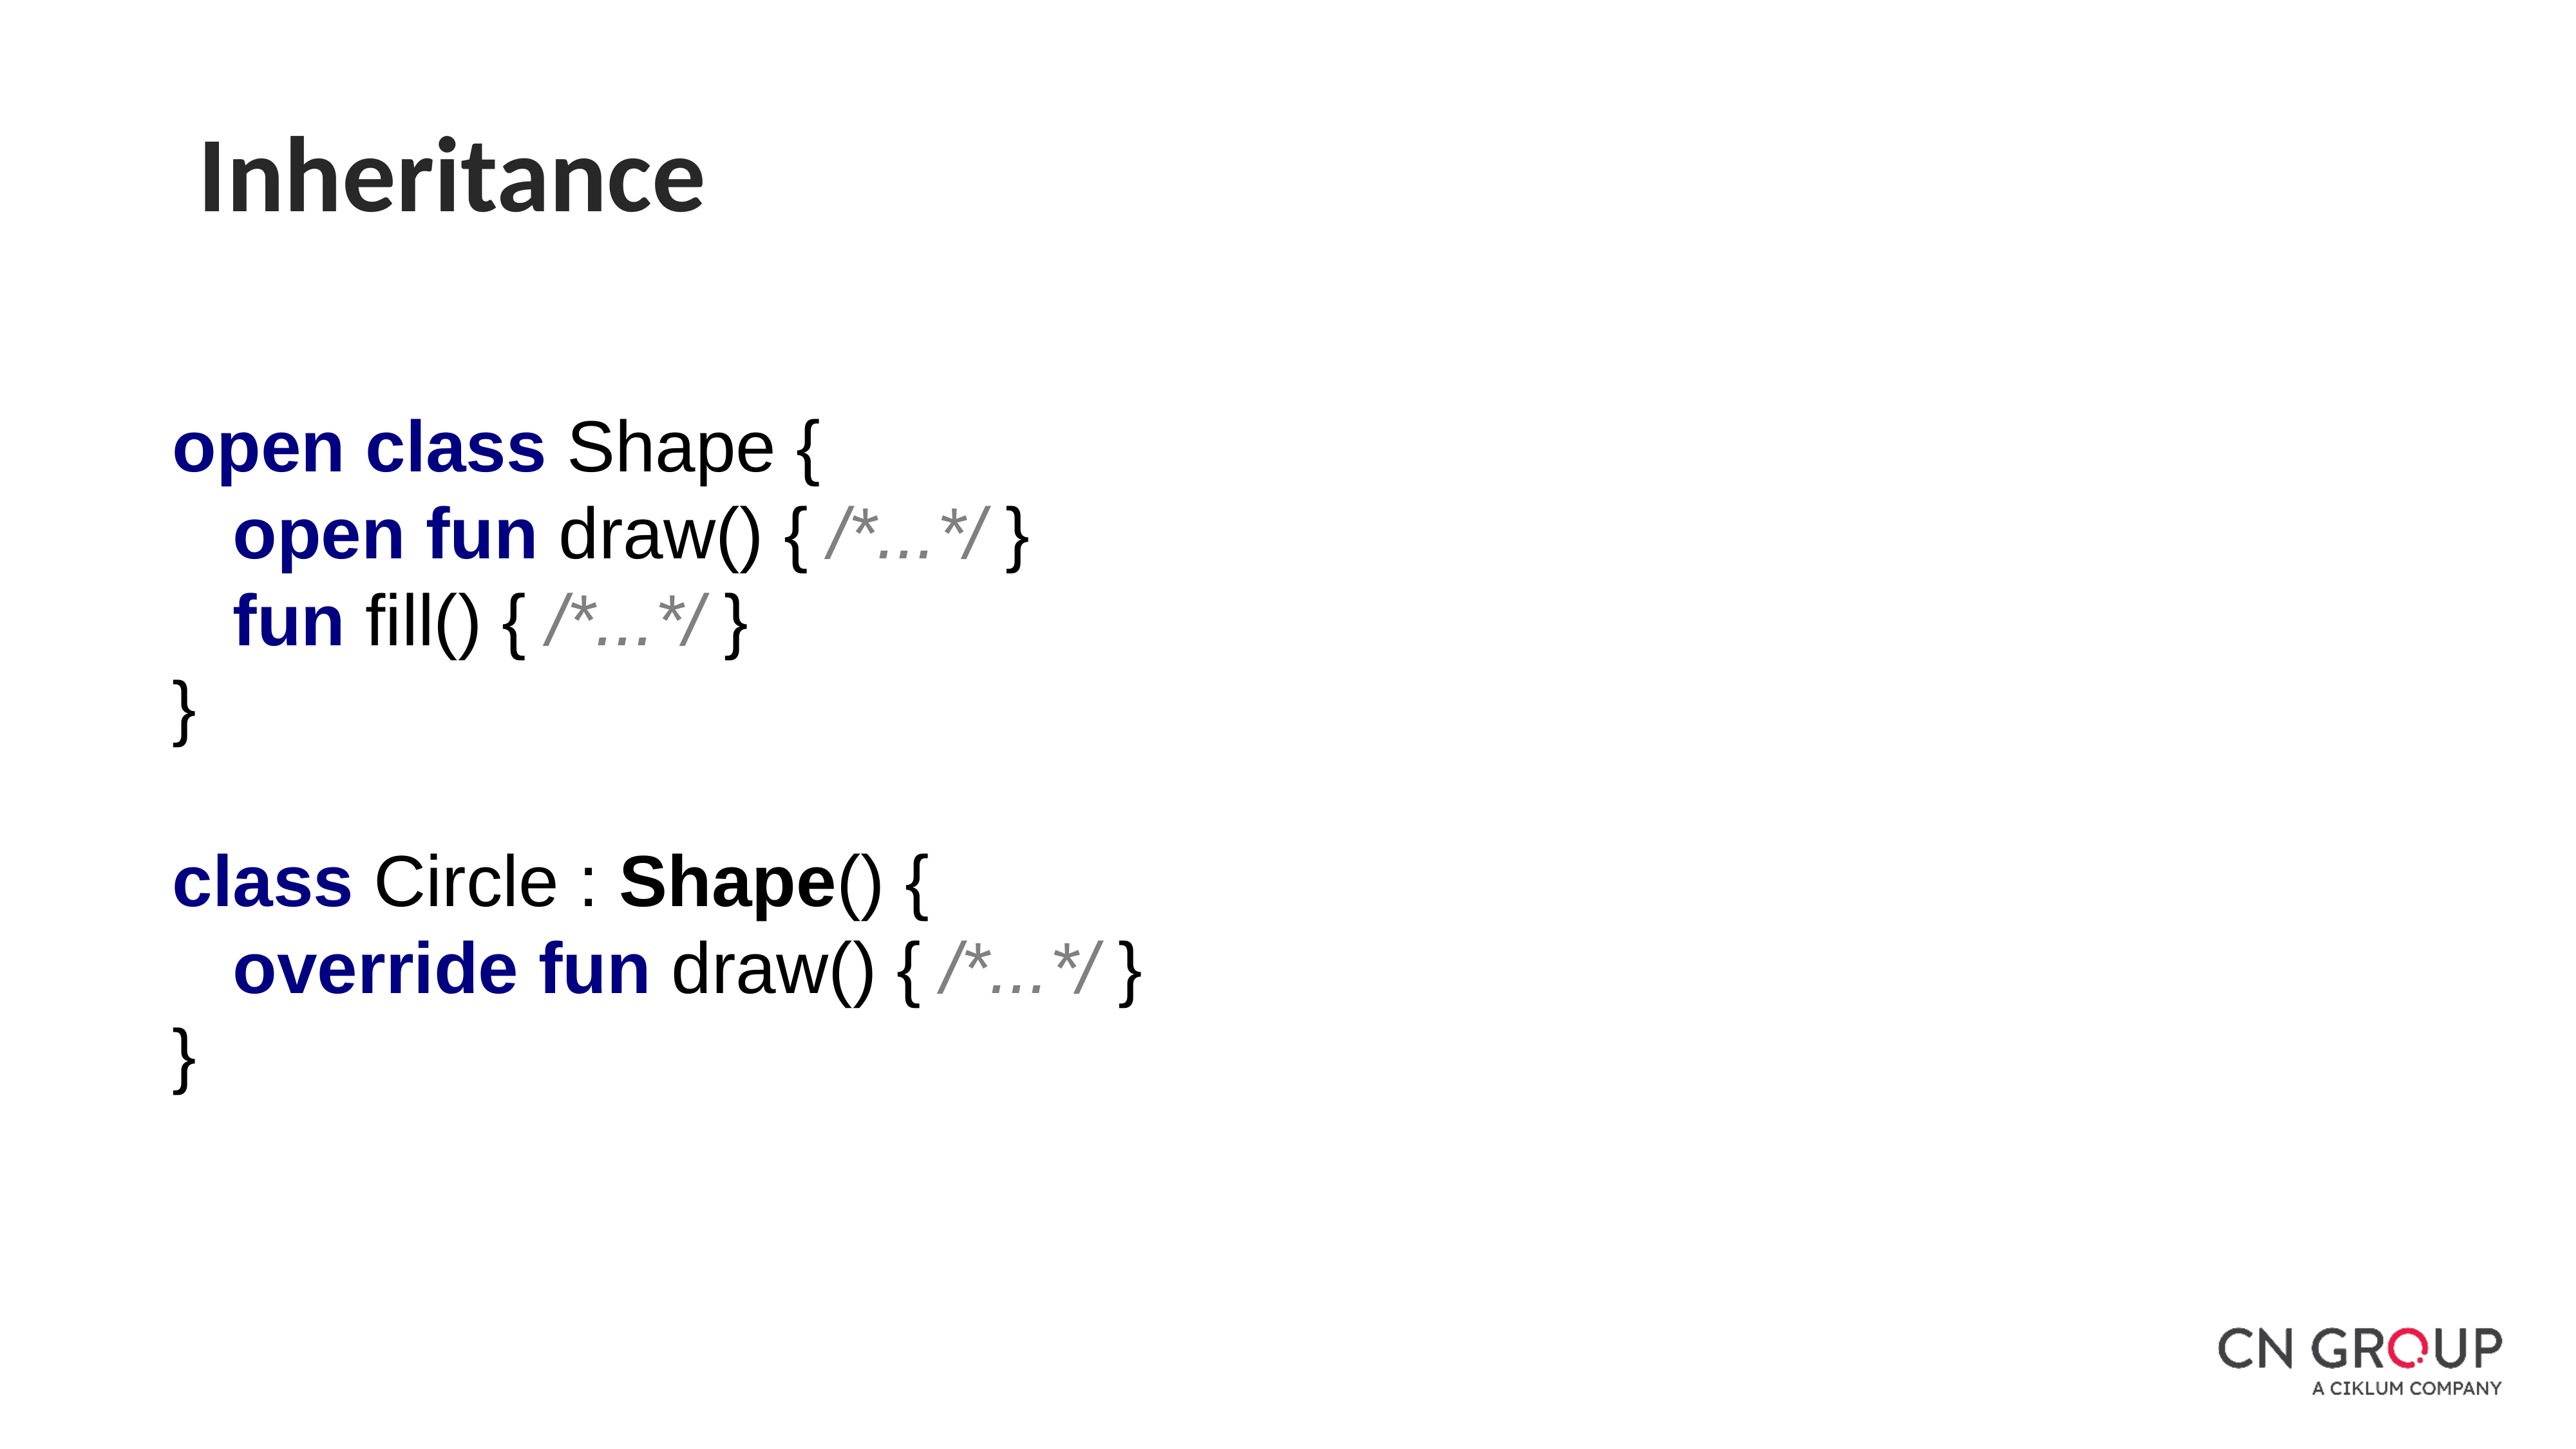

Inheritance

open class Shape {
   open fun draw() { /*...*/ }
   fun fill() { /*...*/ }
}
class Circle : Shape() {
   override fun draw() { /*...*/ }
}